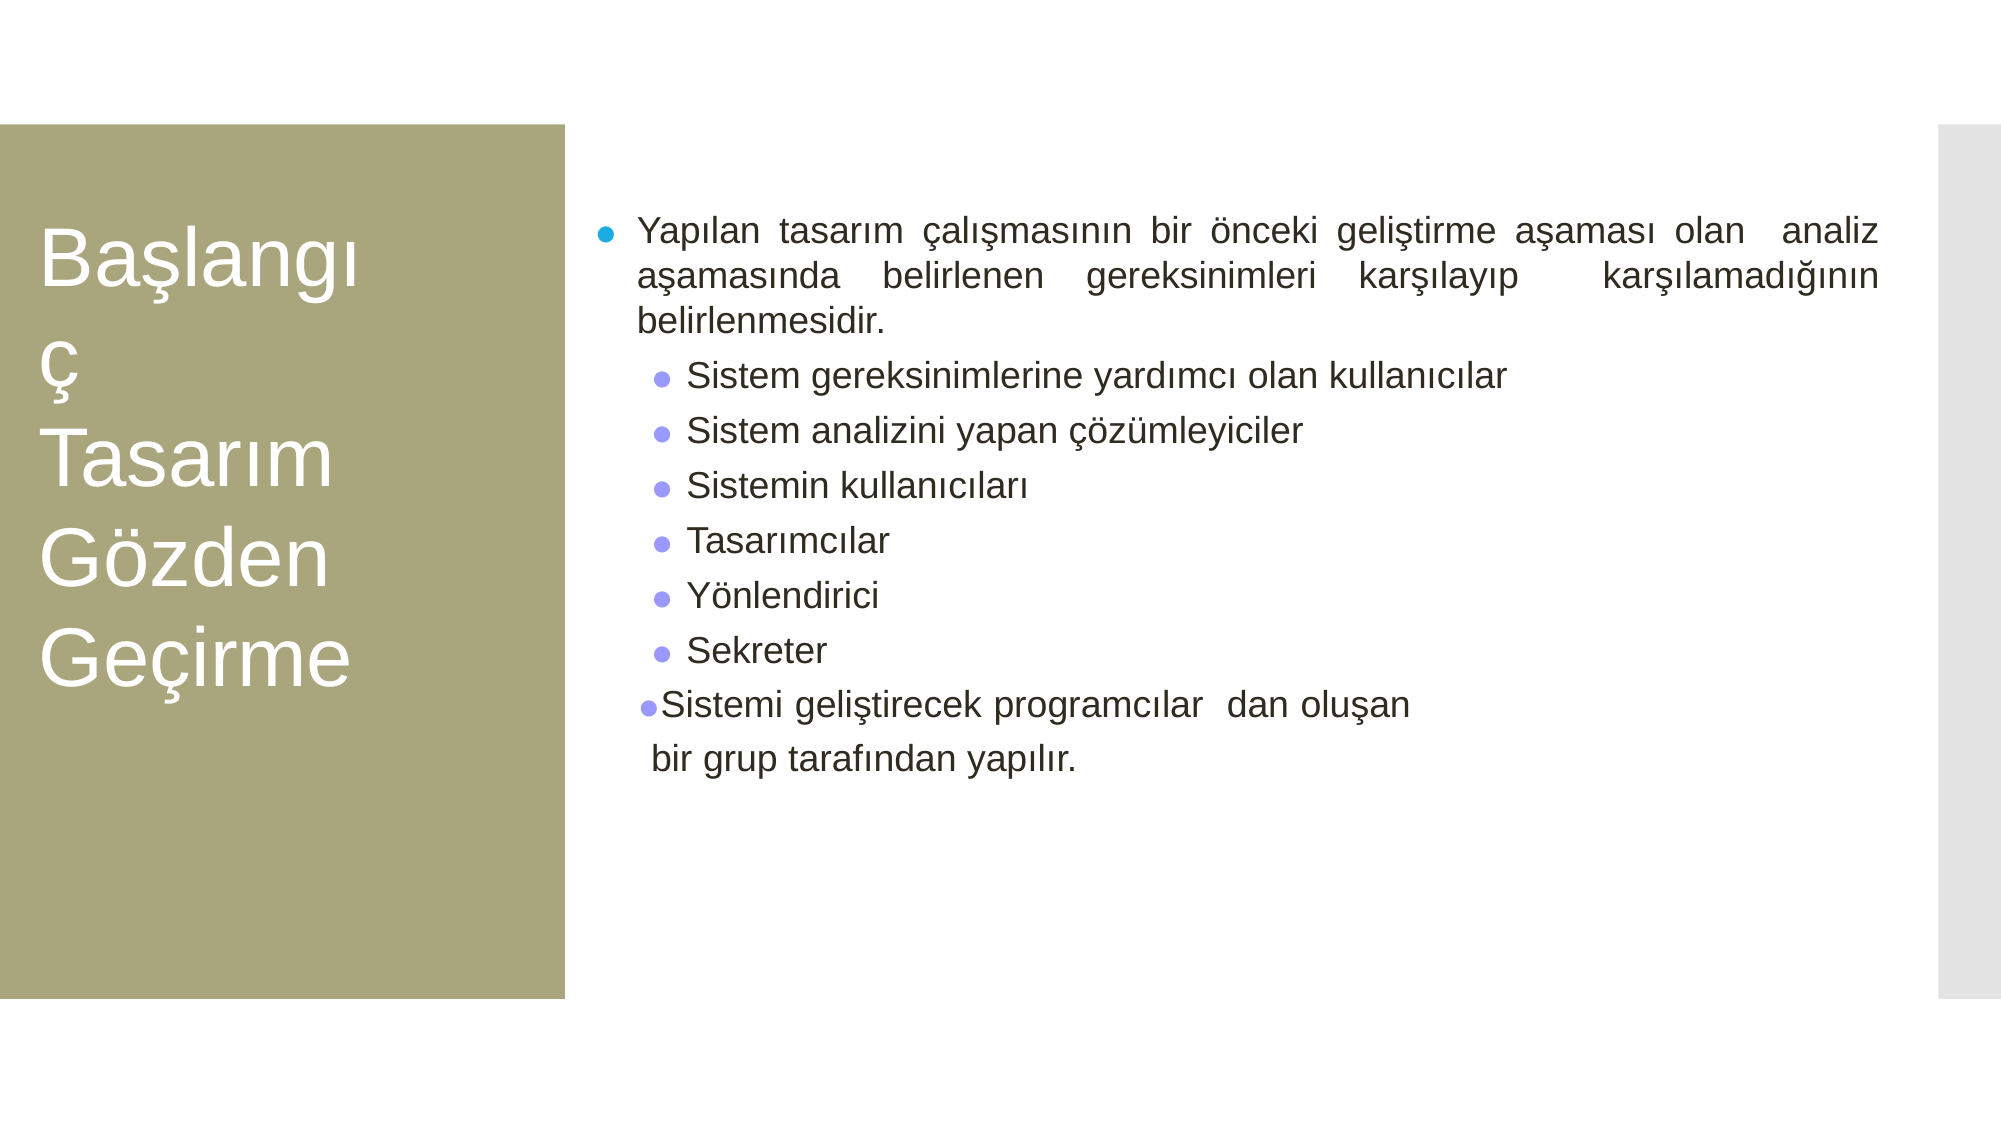

Yapılan tasarım çalışmasının bir önceki geliştirme aşaması olan  analiz aşamasında belirlenen gereksinimleri karşılayıp  karşılamadığının belirlenmesidir.
Sistem gereksinimlerine yardımcı olan kullanıcılar
Sistem analizini yapan çözümleyiciler
Sistemin kullanıcıları
Tasarımcılar
Yönlendirici
Sekreter
Sistemi geliştirecek programcılar  dan oluşan bir grup tarafından yapılır.
# Başlangıç Tasarım Gözden Geçirme